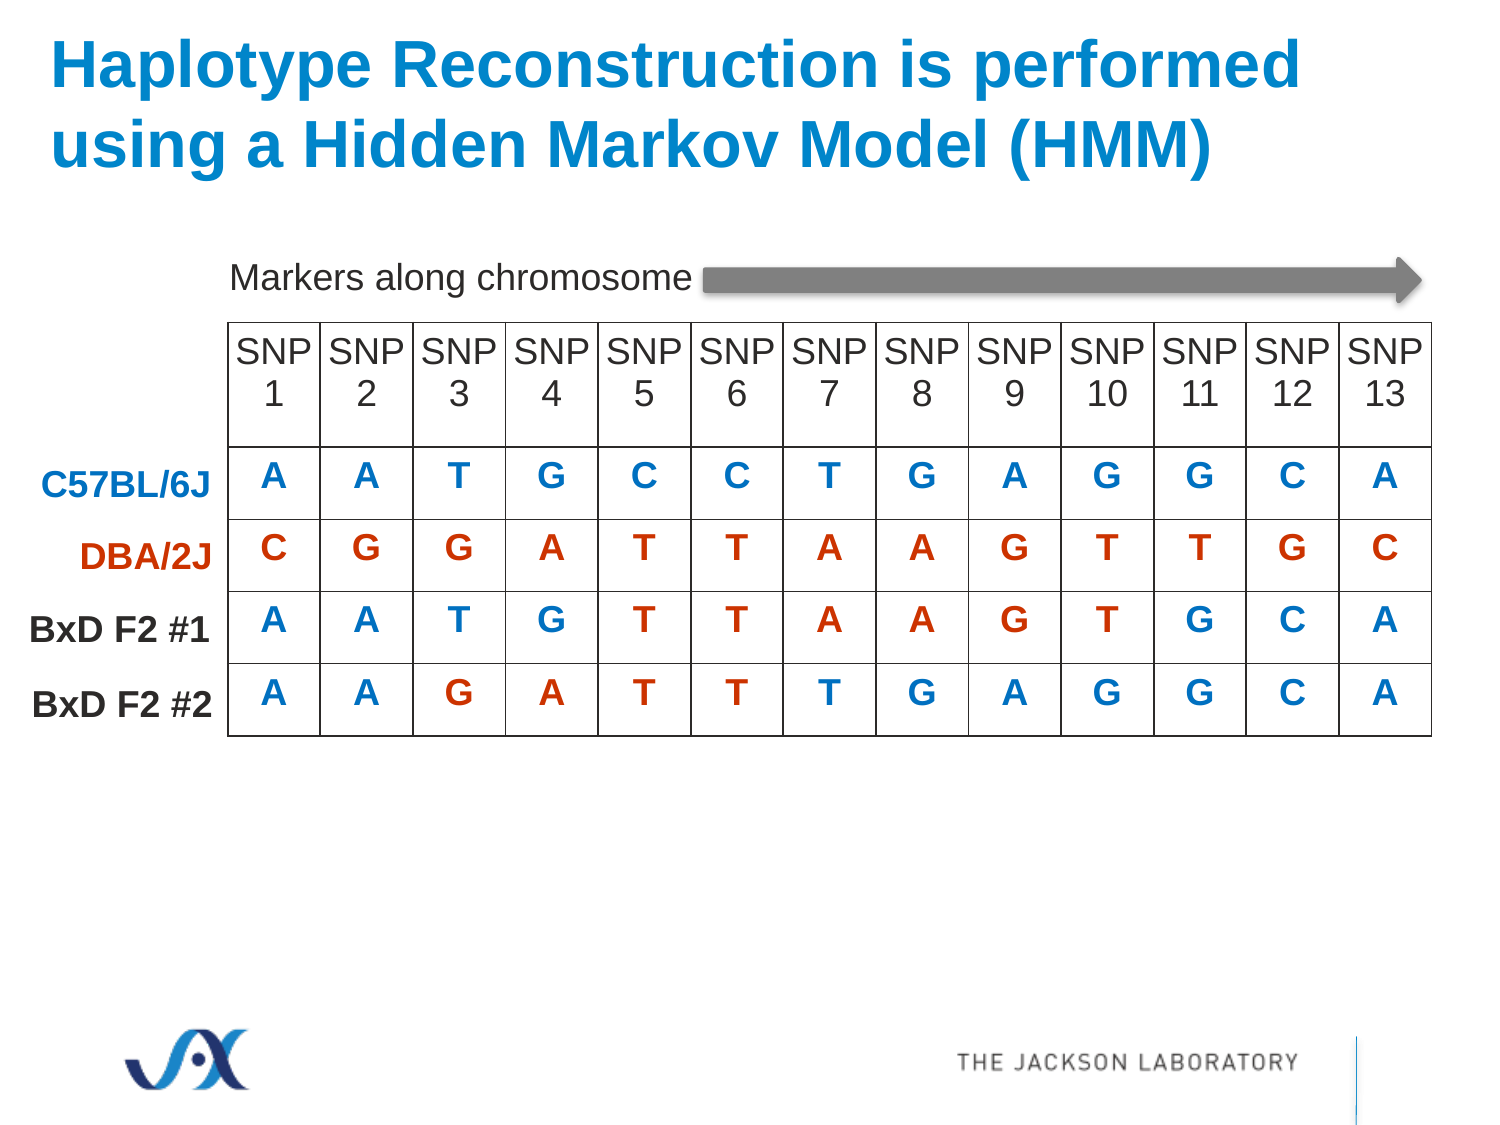

Haplotype Reconstruction is performed using a Hidden Markov Model (HMM)
Markers along chromosome

| SNP1 | SNP2 | SNP3 | SNP4 | SNP5 | SNP6 | SNP7 | SNP8 | SNP9 | SNP10 | SNP11 | SNP12 | SNP13 |
| --- | --- | --- | --- | --- | --- | --- | --- | --- | --- | --- | --- | --- |
| A | A | T | G | C | C | T | G | A | G | G | C | A |
| C | G | G | A | T | T | A | A | G | T | T | G | C |
| A | A | T | G | T | T | A | A | G | T | G | C | A |
| A | A | G | A | T | T | T | G | A | G | G | C | A |
C57BL/6J
DBA/2J
BxD F2 #1
BxD F2 #2